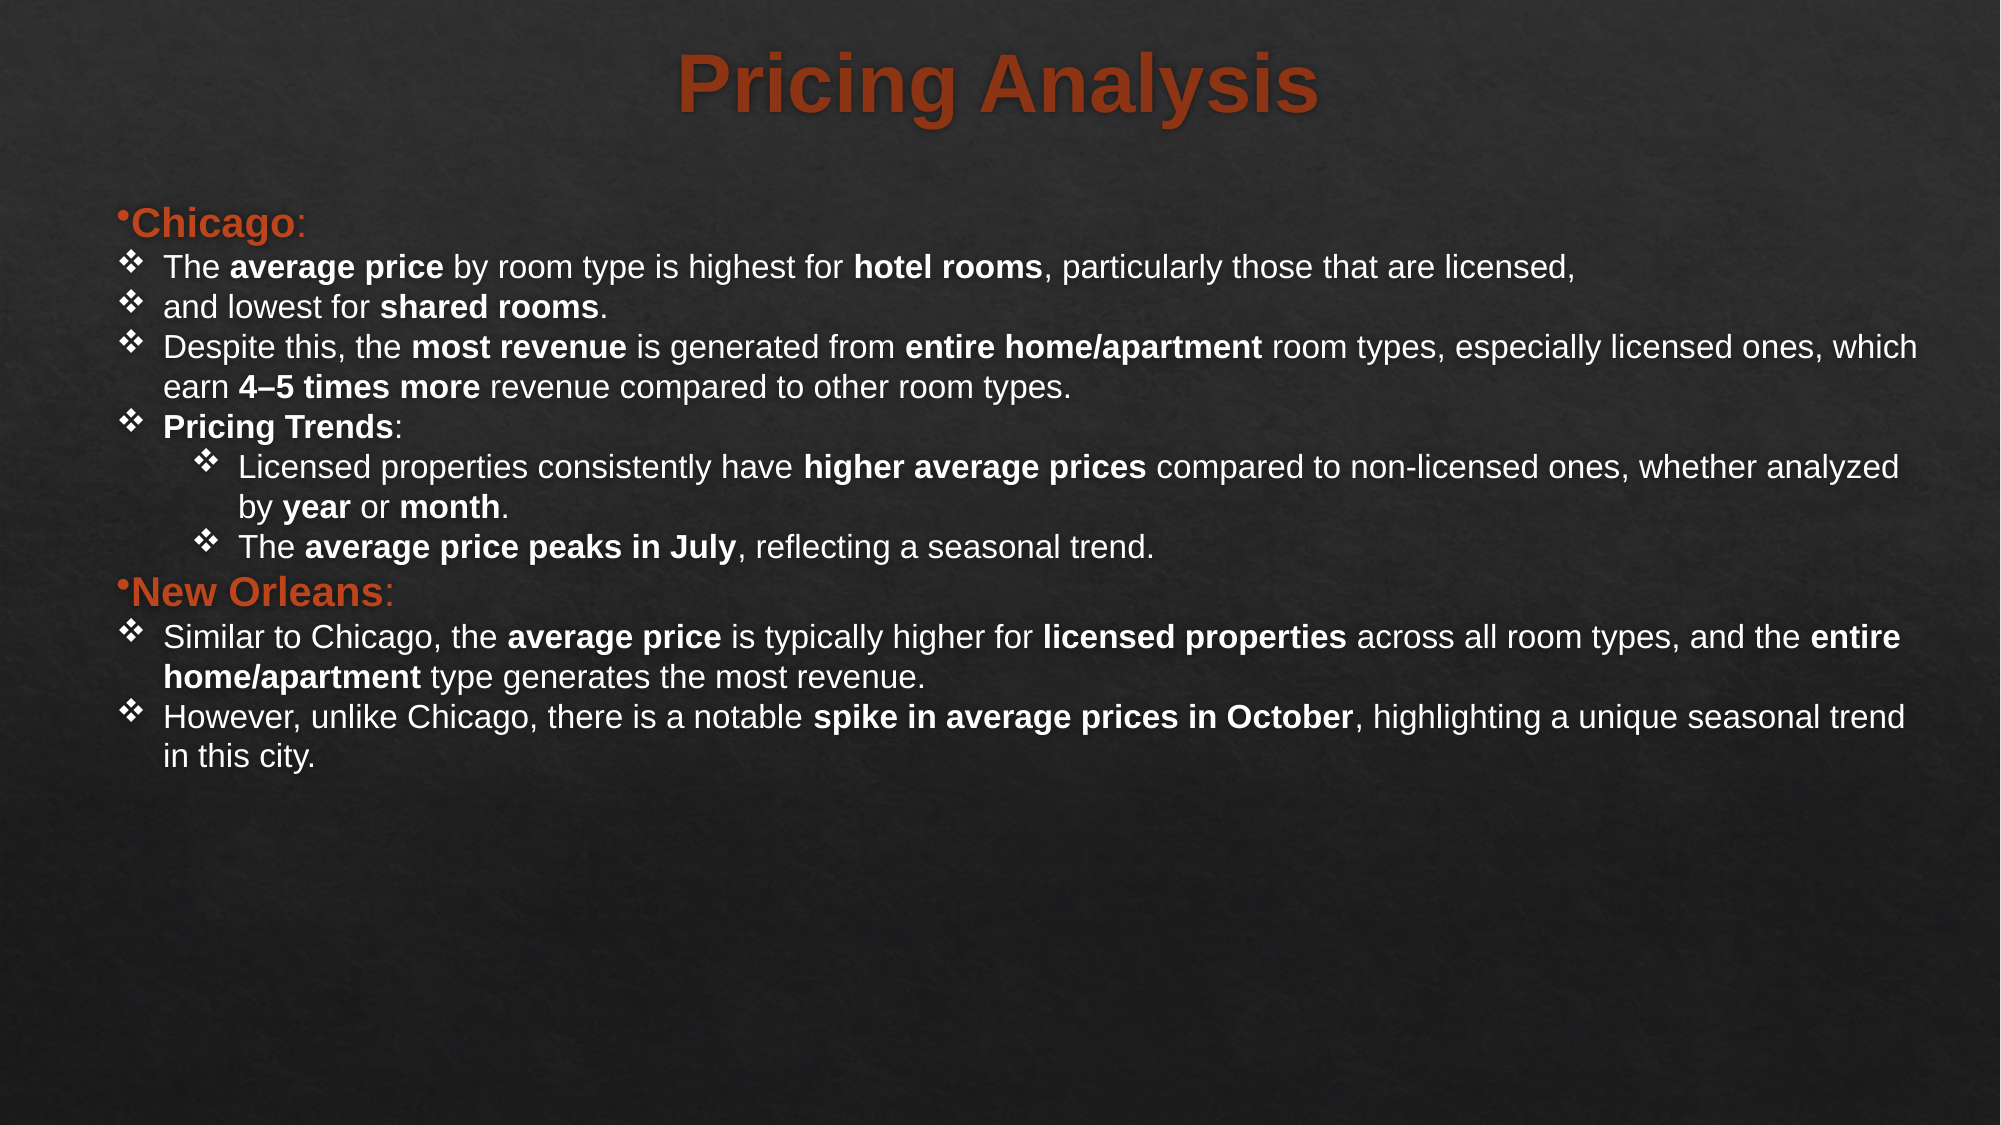

# Pricing Analysis
Chicago:
The average price by room type is highest for hotel rooms, particularly those that are licensed,
and lowest for shared rooms.
Despite this, the most revenue is generated from entire home/apartment room types, especially licensed ones, which earn 4–5 times more revenue compared to other room types.
Pricing Trends:
Licensed properties consistently have higher average prices compared to non-licensed ones, whether analyzed by year or month.
The average price peaks in July, reflecting a seasonal trend.
New Orleans:
Similar to Chicago, the average price is typically higher for licensed properties across all room types, and the entire home/apartment type generates the most revenue.
However, unlike Chicago, there is a notable spike in average prices in October, highlighting a unique seasonal trend in this city.